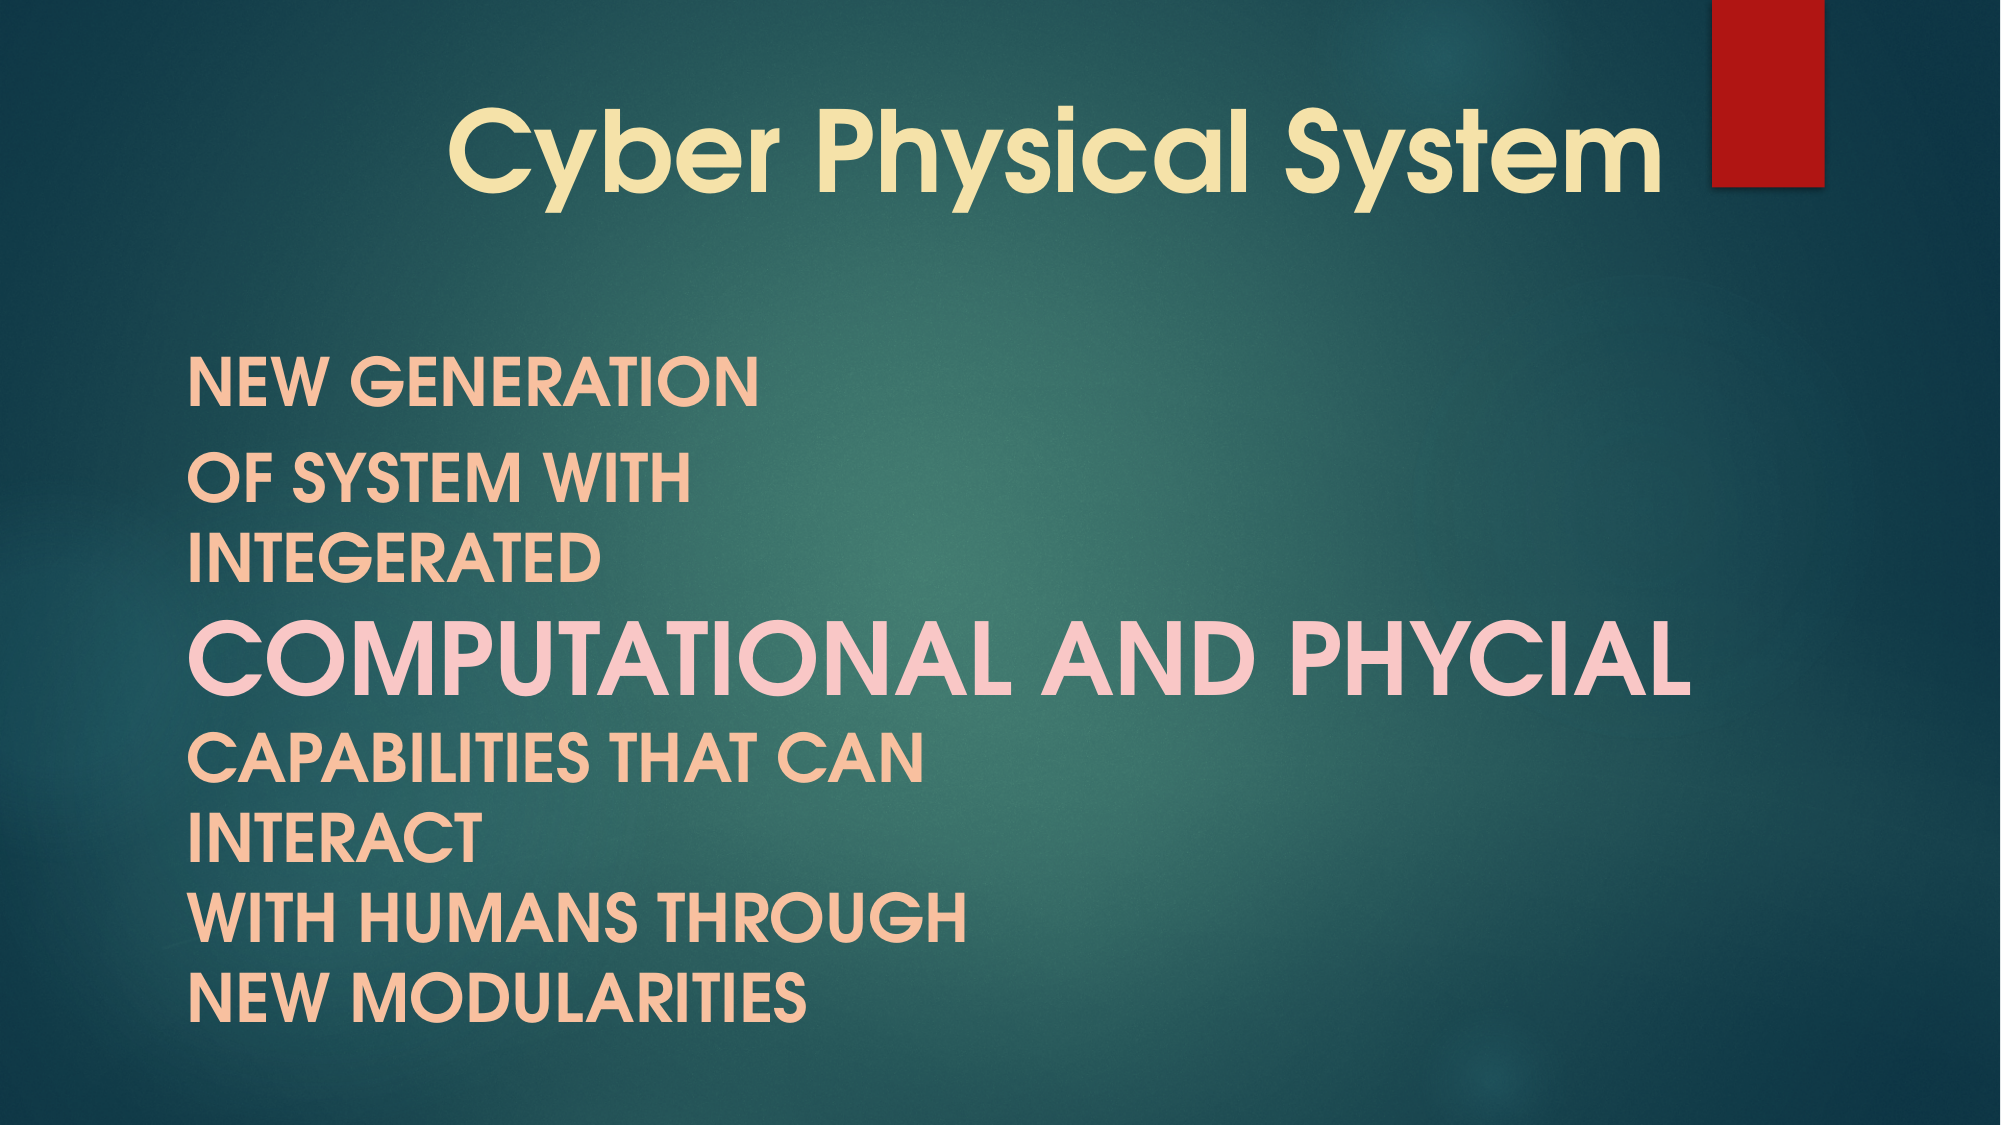

Cyber Physical System
NEW GENERATION
OF SYSTEM WITH
INTEGERATED
COMPUTATIONAL AND PHYCIAL CAPABILITIES THAT CAN
INTERACT
WITH HUMANS THROUGH
NEW MODULARITIES